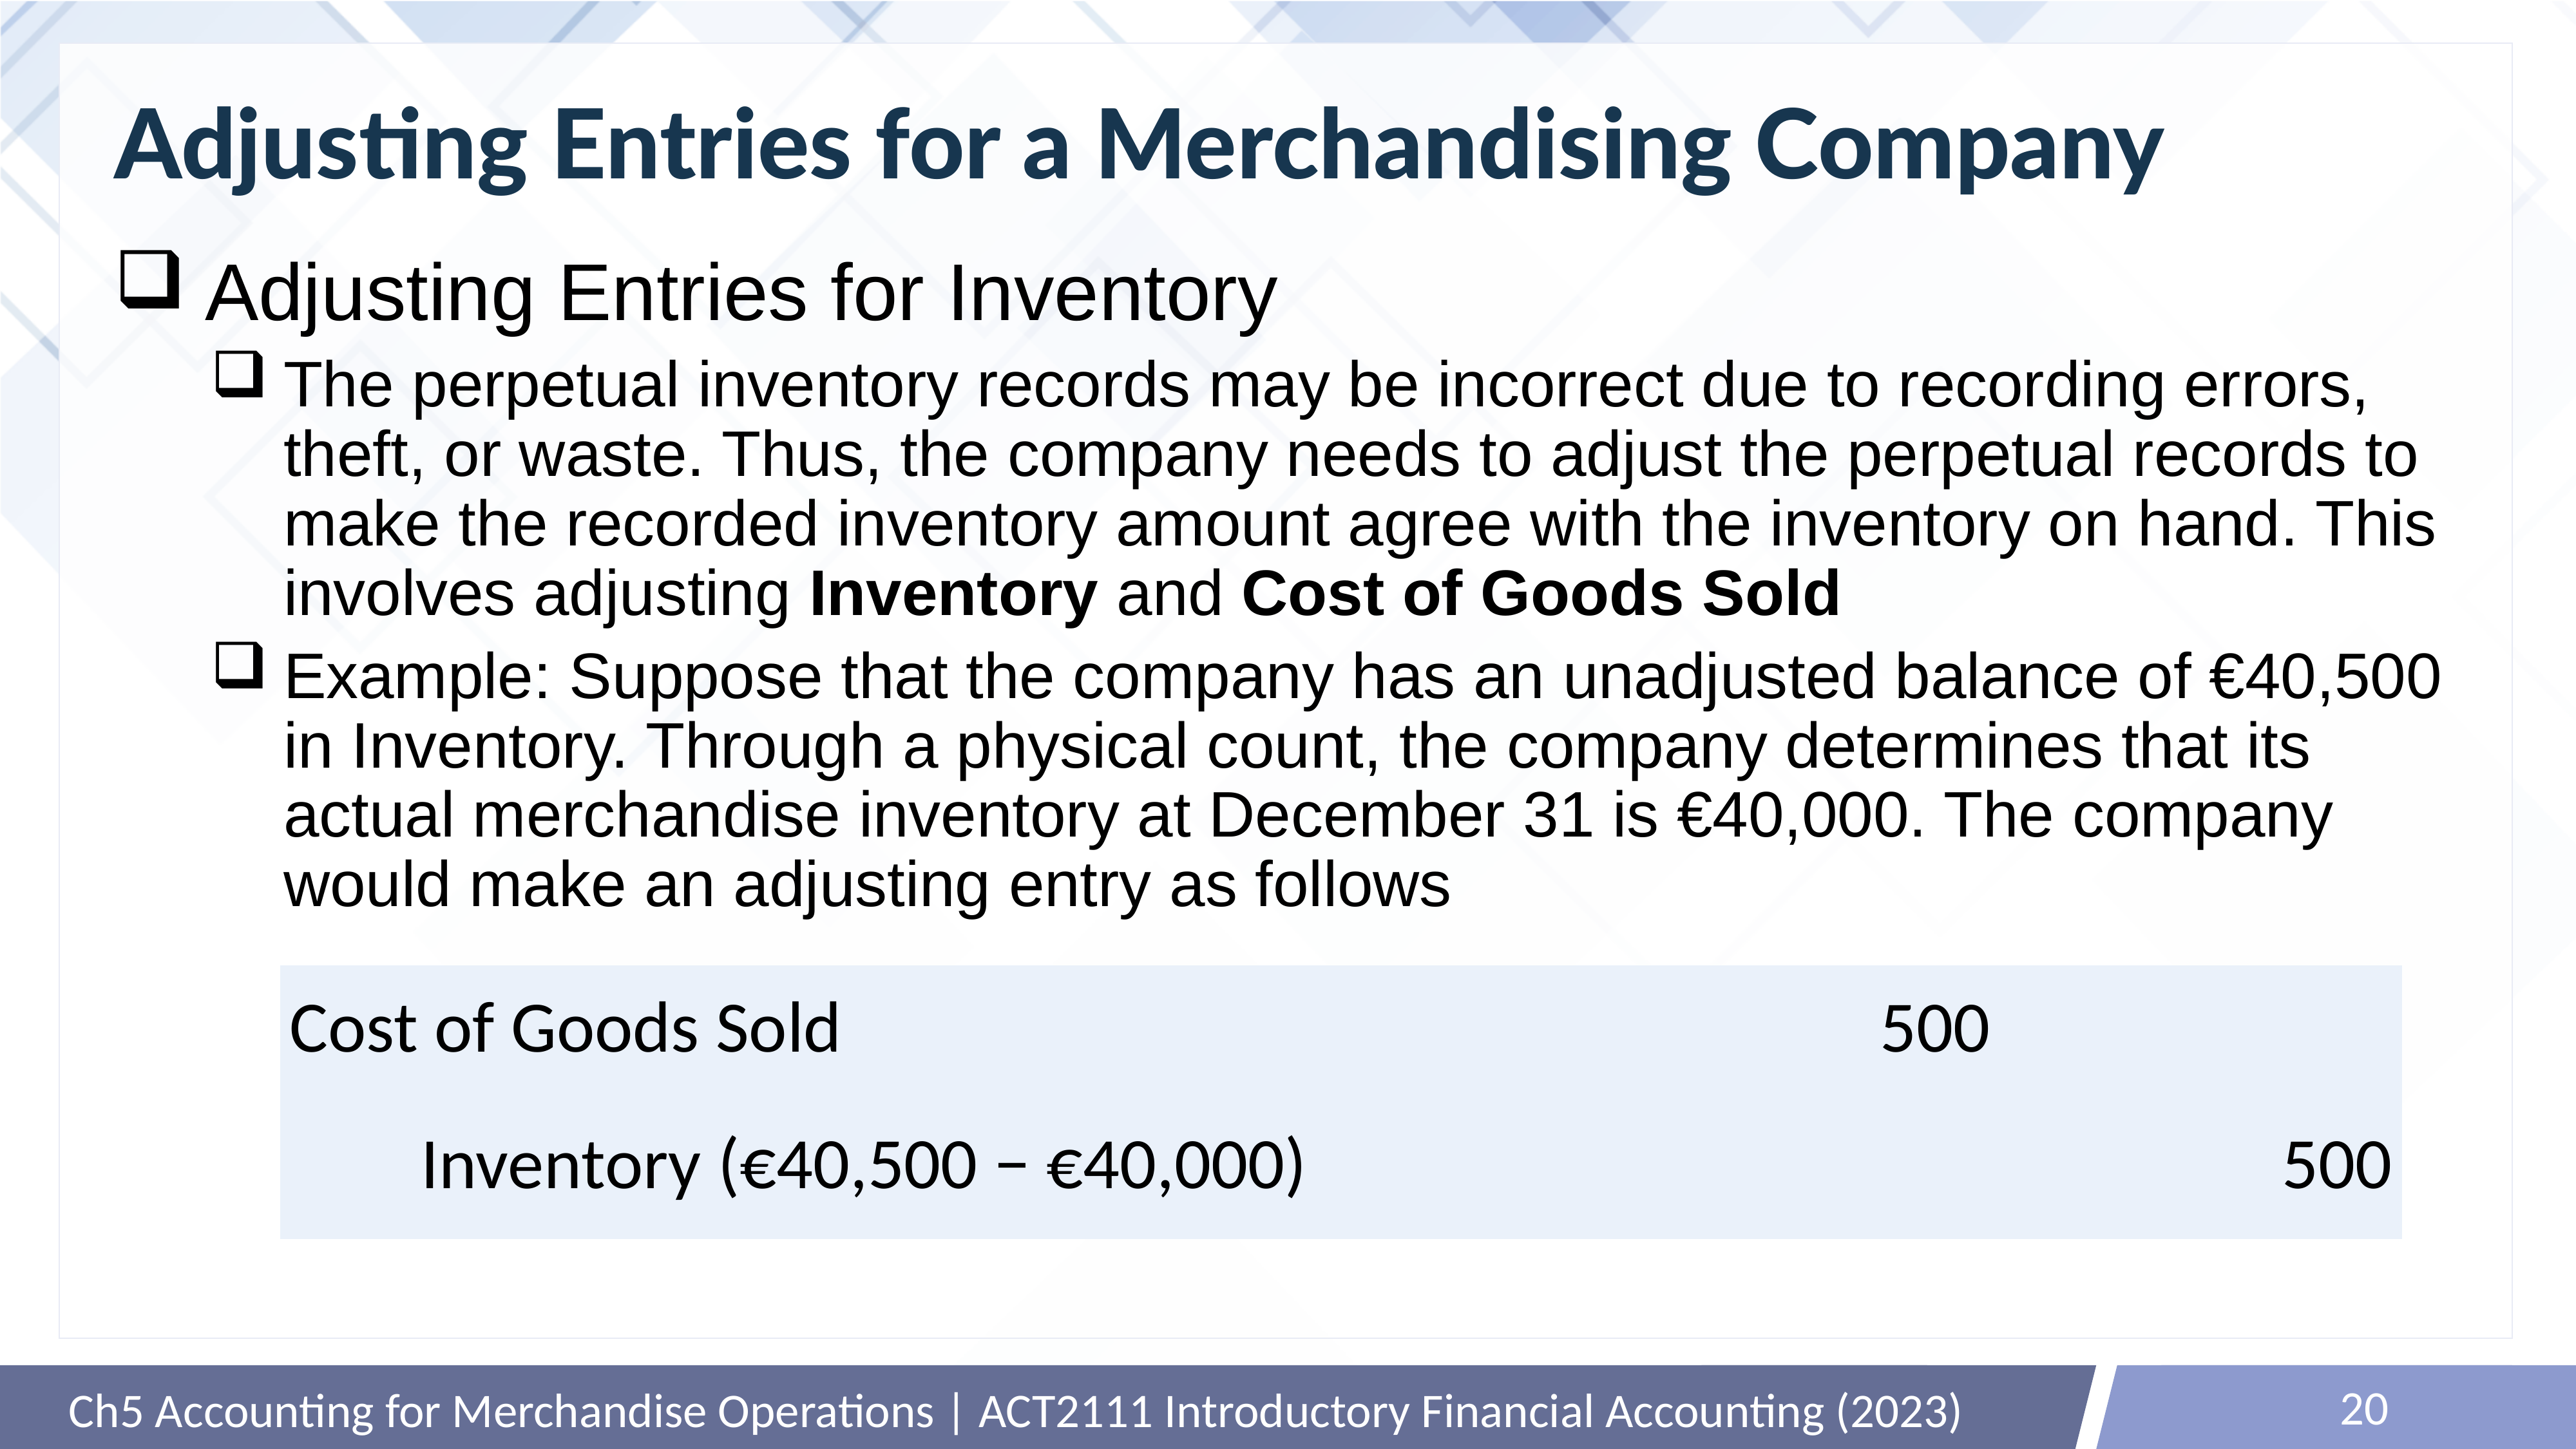

# Adjusting Entries for a Merchandising Company
Adjusting Entries for Inventory
The perpetual inventory records may be incorrect due to recording errors, theft, or waste. Thus, the company needs to adjust the perpetual records to make the recorded inventory amount agree with the inventory on hand. This involves adjusting Inventory and Cost of Goods Sold
Example: Suppose that the company has an unadjusted balance of €40,500 in Inventory. Through a physical count, the company determines that its actual merchandise inventory at December 31 is €40,000. The company would make an adjusting entry as follows

| Cost of Goods Sold | 500 |  |
| --- | --- | --- |
| Inventory (€40,500 − €40,000) |  | 500 |
20
Ch5 Accounting for Merchandise Operations | ACT2111 Introductory Financial Accounting (2023)